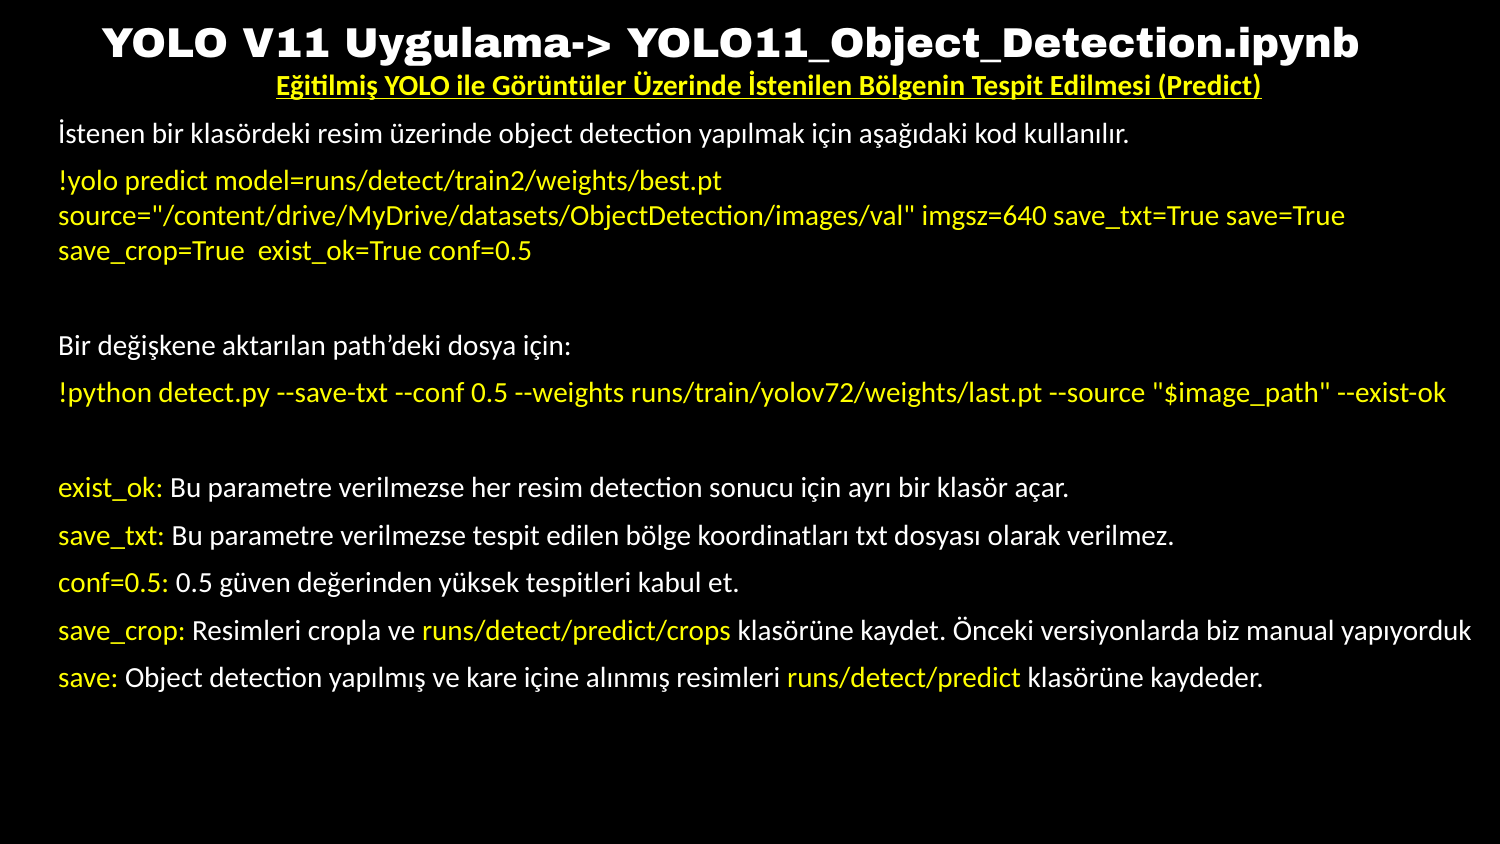

# YOLO V11 Uygulama-> YOLO11_Object_Detection.ipynb
Eğitilmiş YOLO ile Görüntüler Üzerinde İstenilen Bölgenin Tespit Edilmesi (Predict)
İstenen bir klasördeki resim üzerinde object detection yapılmak için aşağıdaki kod kullanılır.
!yolo predict model=runs/detect/train2/weights/best.pt source="/content/drive/MyDrive/datasets/ObjectDetection/images/val" imgsz=640 save_txt=True save=True save_crop=True  exist_ok=True conf=0.5

Bir değişkene aktarılan path’deki dosya için:
!python detect.py --save-txt --conf 0.5 --weights runs/train/yolov72/weights/last.pt --source "$image_path" --exist-ok

exist_ok: Bu parametre verilmezse her resim detection sonucu için ayrı bir klasör açar.
save_txt: Bu parametre verilmezse tespit edilen bölge koordinatları txt dosyası olarak verilmez.
conf=0.5: 0.5 güven değerinden yüksek tespitleri kabul et.
save_crop: Resimleri cropla ve runs/detect/predict/crops klasörüne kaydet. Önceki versiyonlarda biz manual yapıyorduk
save: Object detection yapılmış ve kare içine alınmış resimleri runs/detect/predict klasörüne kaydeder.